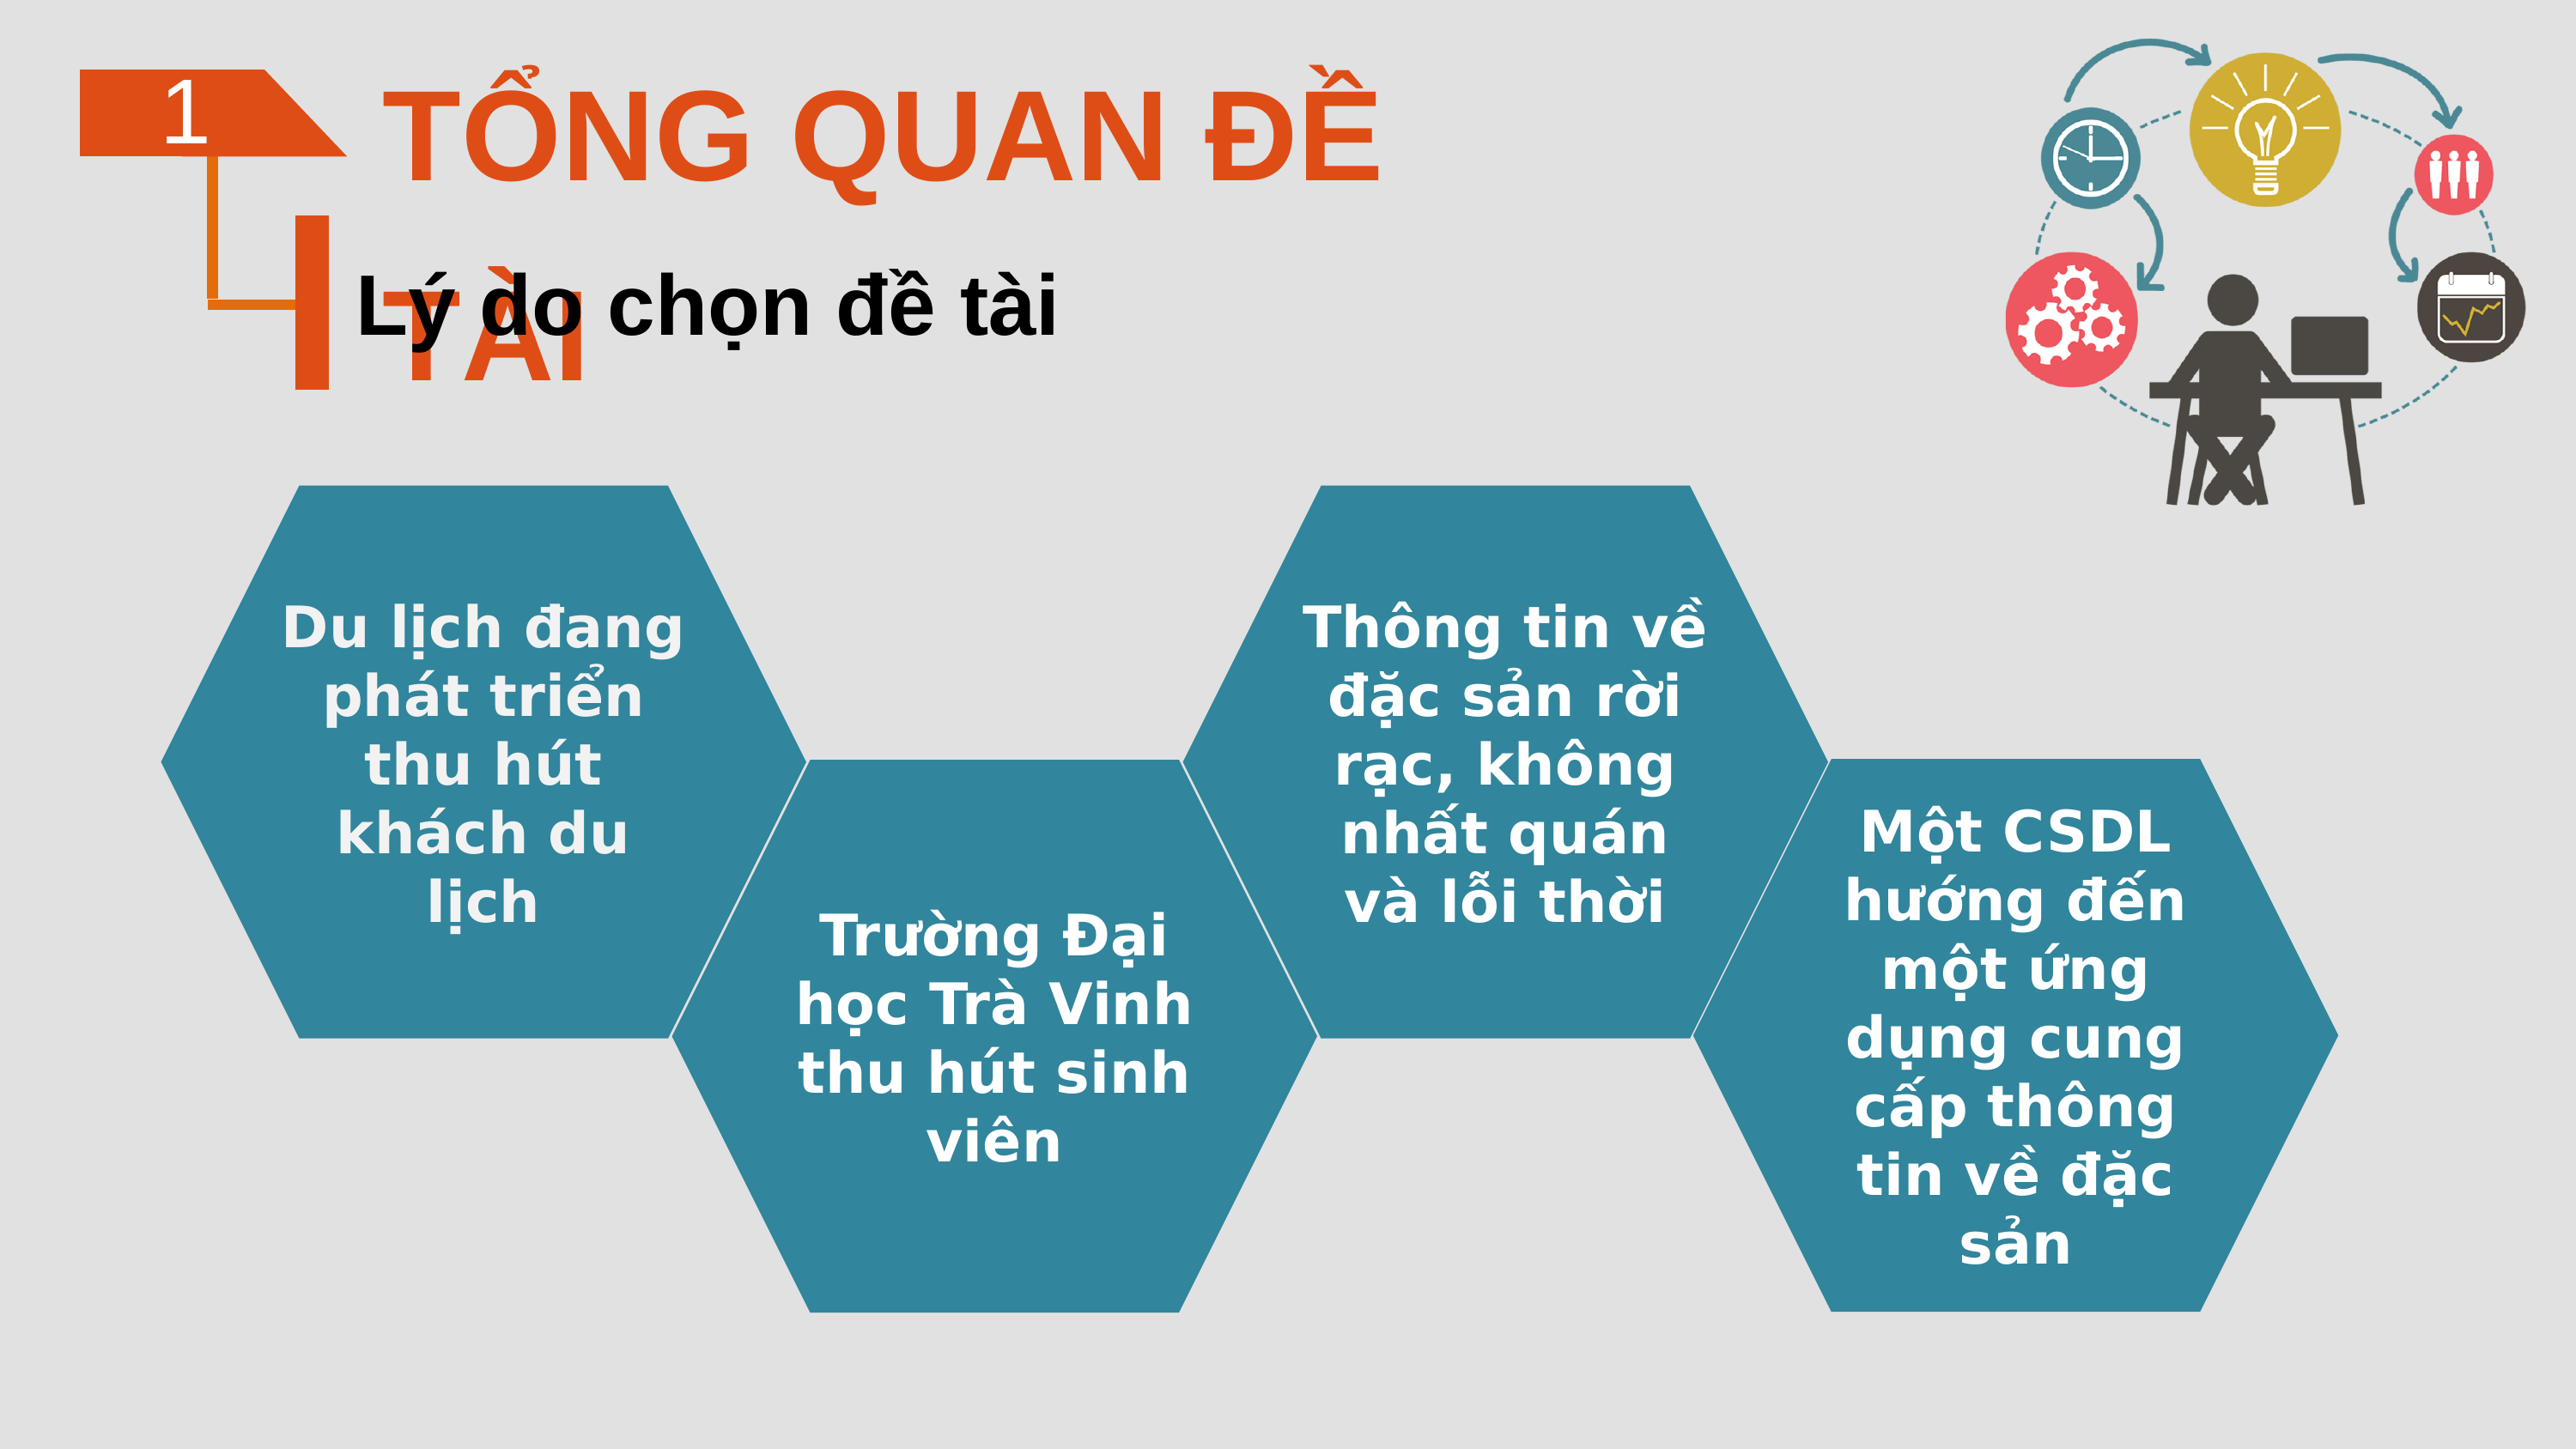

TỔNG QUAN ĐỀ TÀI
1

Lý do chọn đề tài
Du lịch đang phát triển thu hút khách du lịch
Thông tin về đặc sản rời rạc, không nhất quán và lỗi thời
Một CSDL hướng đến một ứng dụng cung cấp thông tin về đặc sản
Trường Đại học Trà Vinh thu hút sinh viên